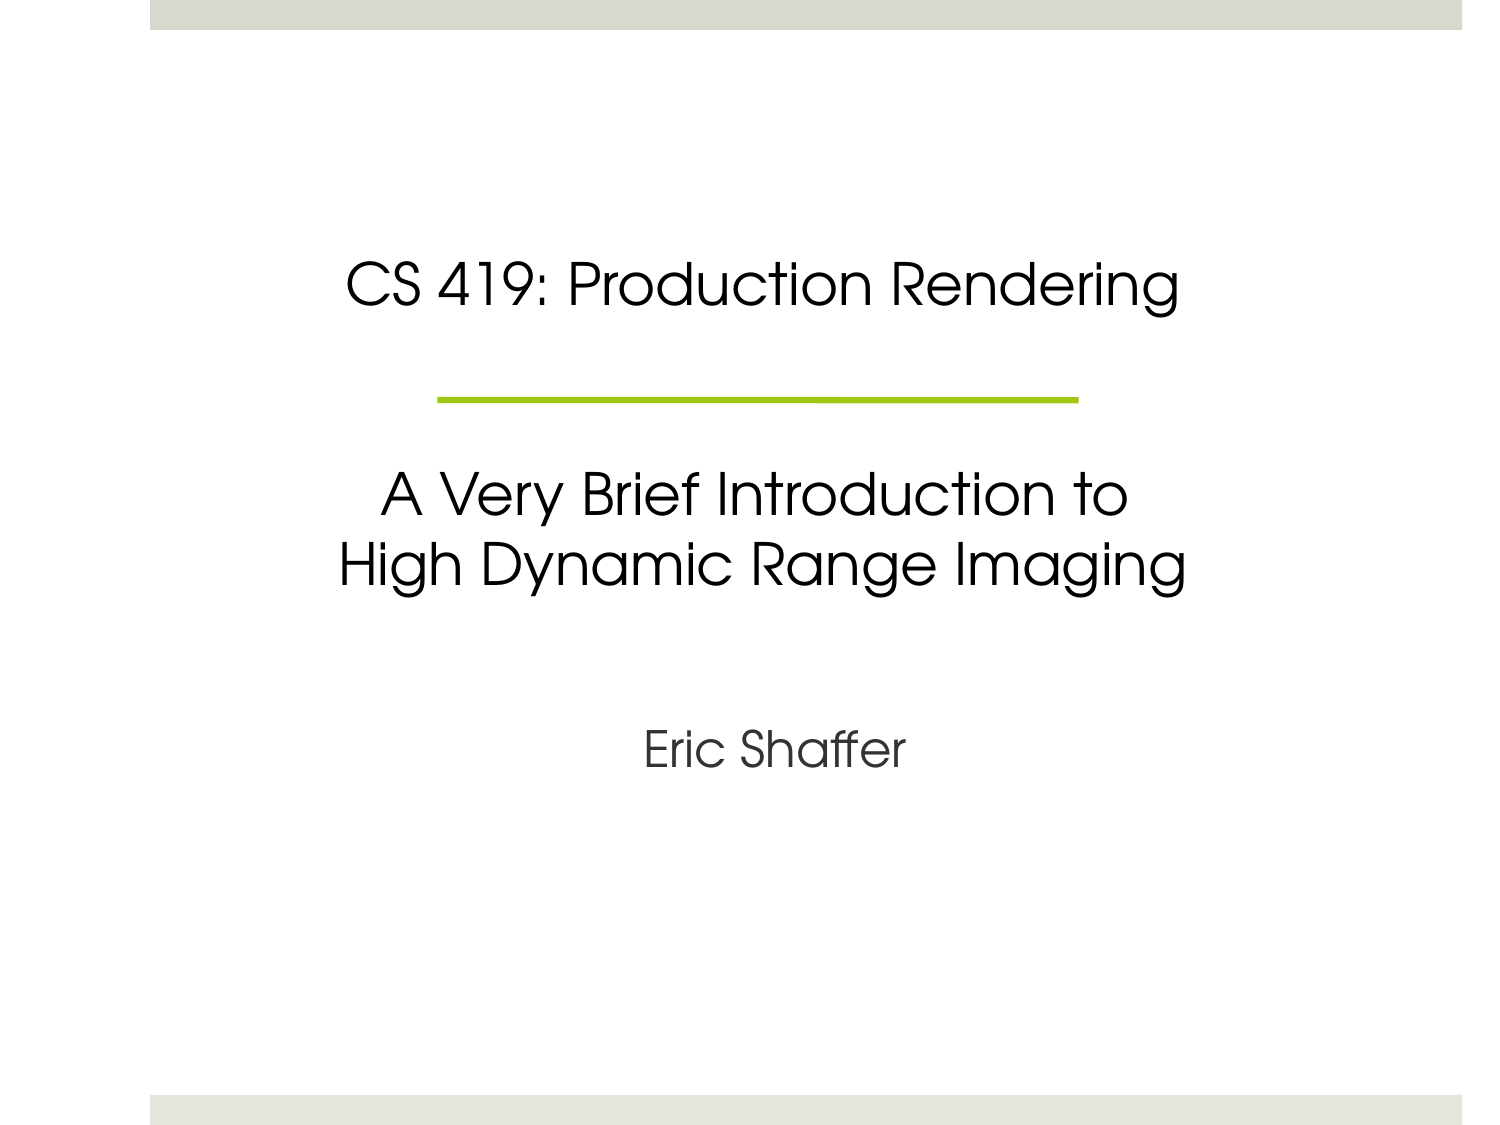

# CS 419: Production Rendering A Very Brief Introduction to High Dynamic Range Imaging
Eric Shaffer